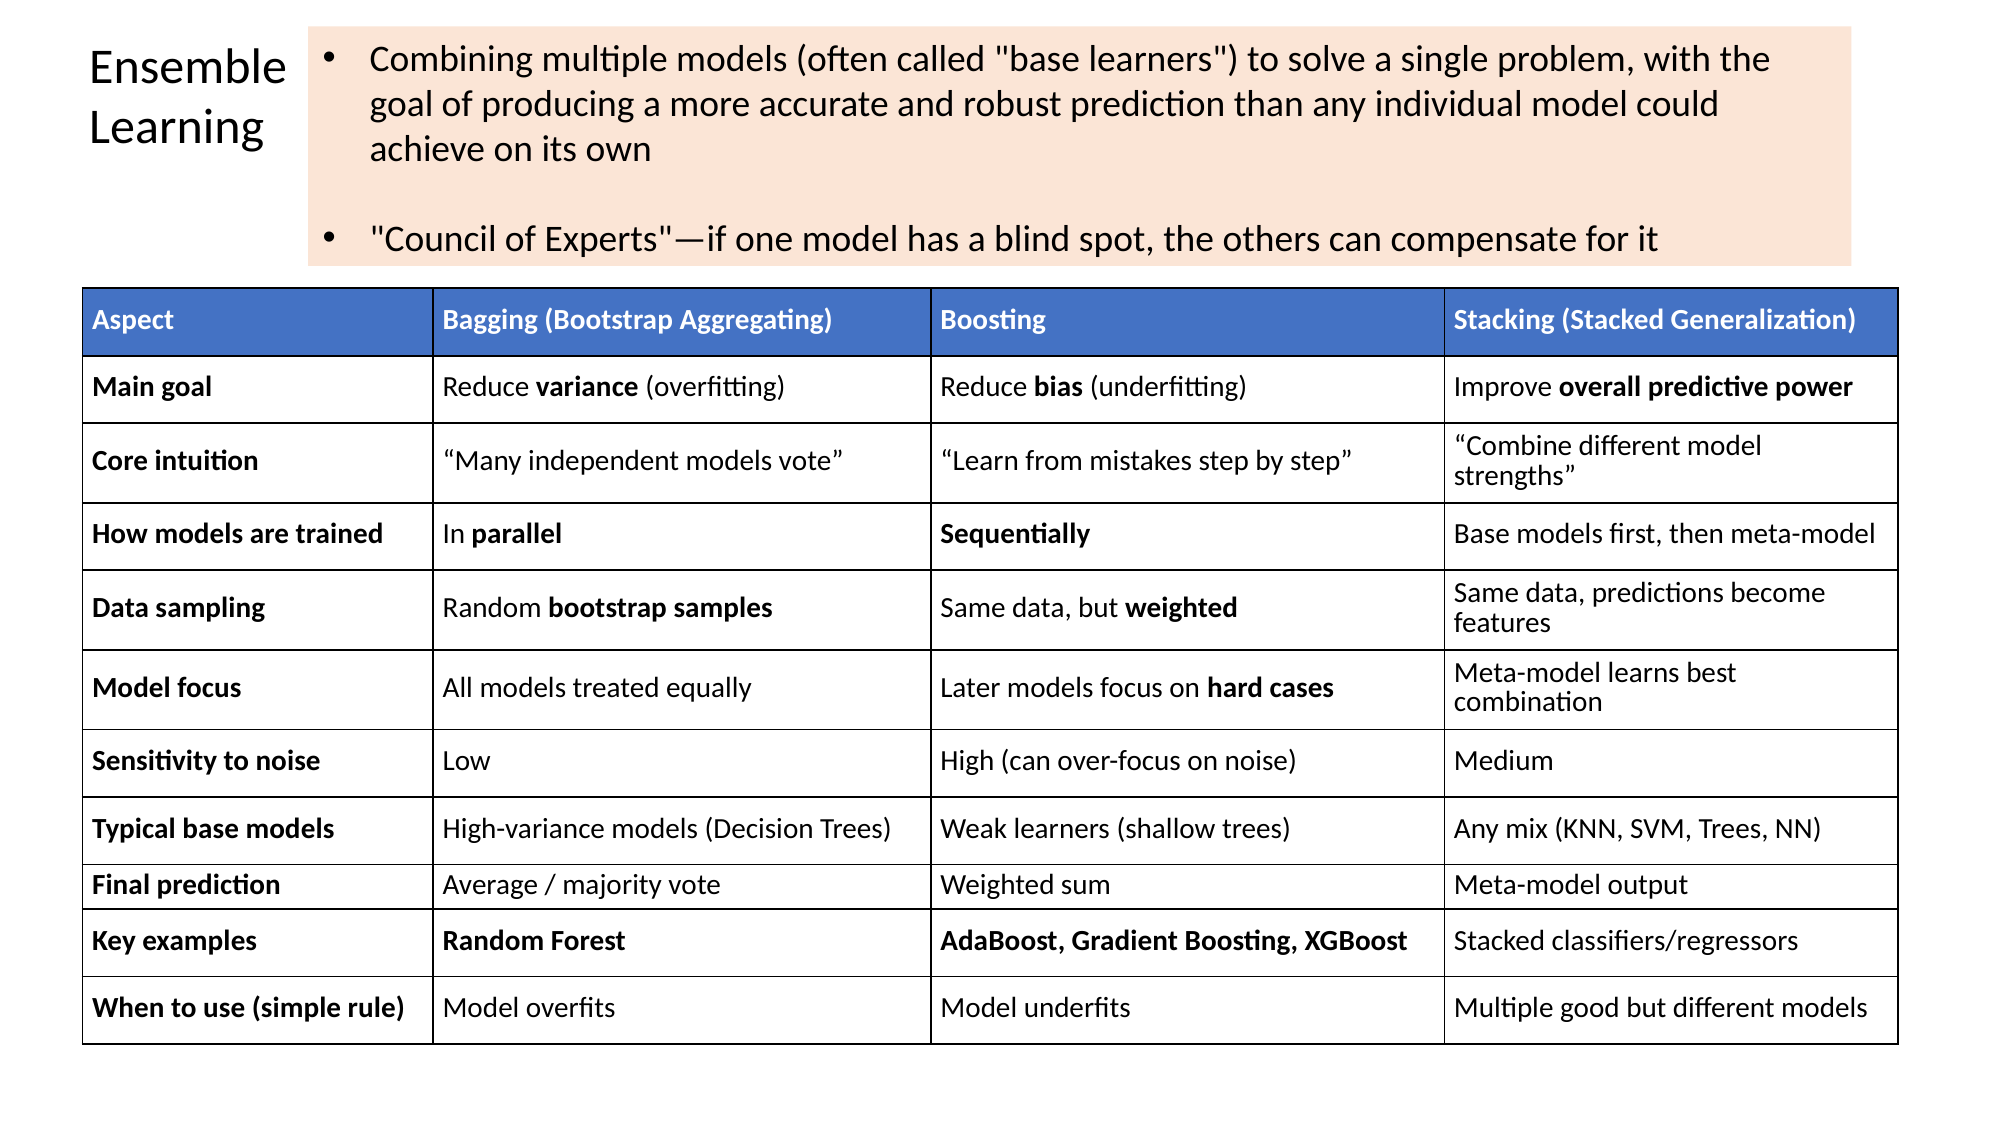

Ensemble
Learning
Combining multiple models (often called "base learners") to solve a single problem, with the goal of producing a more accurate and robust prediction than any individual model could achieve on its own

"Council of Experts"—if one model has a blind spot, the others can compensate for it
| Aspect | Bagging (Bootstrap Aggregating) | Boosting | Stacking (Stacked Generalization) |
| --- | --- | --- | --- |
| Main goal | Reduce variance (overfitting) | Reduce bias (underfitting) | Improve overall predictive power |
| Core intuition | “Many independent models vote” | “Learn from mistakes step by step” | “Combine different model strengths” |
| How models are trained | In parallel | Sequentially | Base models first, then meta-model |
| Data sampling | Random bootstrap samples | Same data, but weighted | Same data, predictions become features |
| Model focus | All models treated equally | Later models focus on hard cases | Meta-model learns best combination |
| Sensitivity to noise | Low | High (can over-focus on noise) | Medium |
| Typical base models | High-variance models (Decision Trees) | Weak learners (shallow trees) | Any mix (KNN, SVM, Trees, NN) |
| Final prediction | Average / majority vote | Weighted sum | Meta-model output |
| Key examples | Random Forest | AdaBoost, Gradient Boosting, XGBoost | Stacked classifiers/regressors |
| When to use (simple rule) | Model overfits | Model underfits | Multiple good but different models |